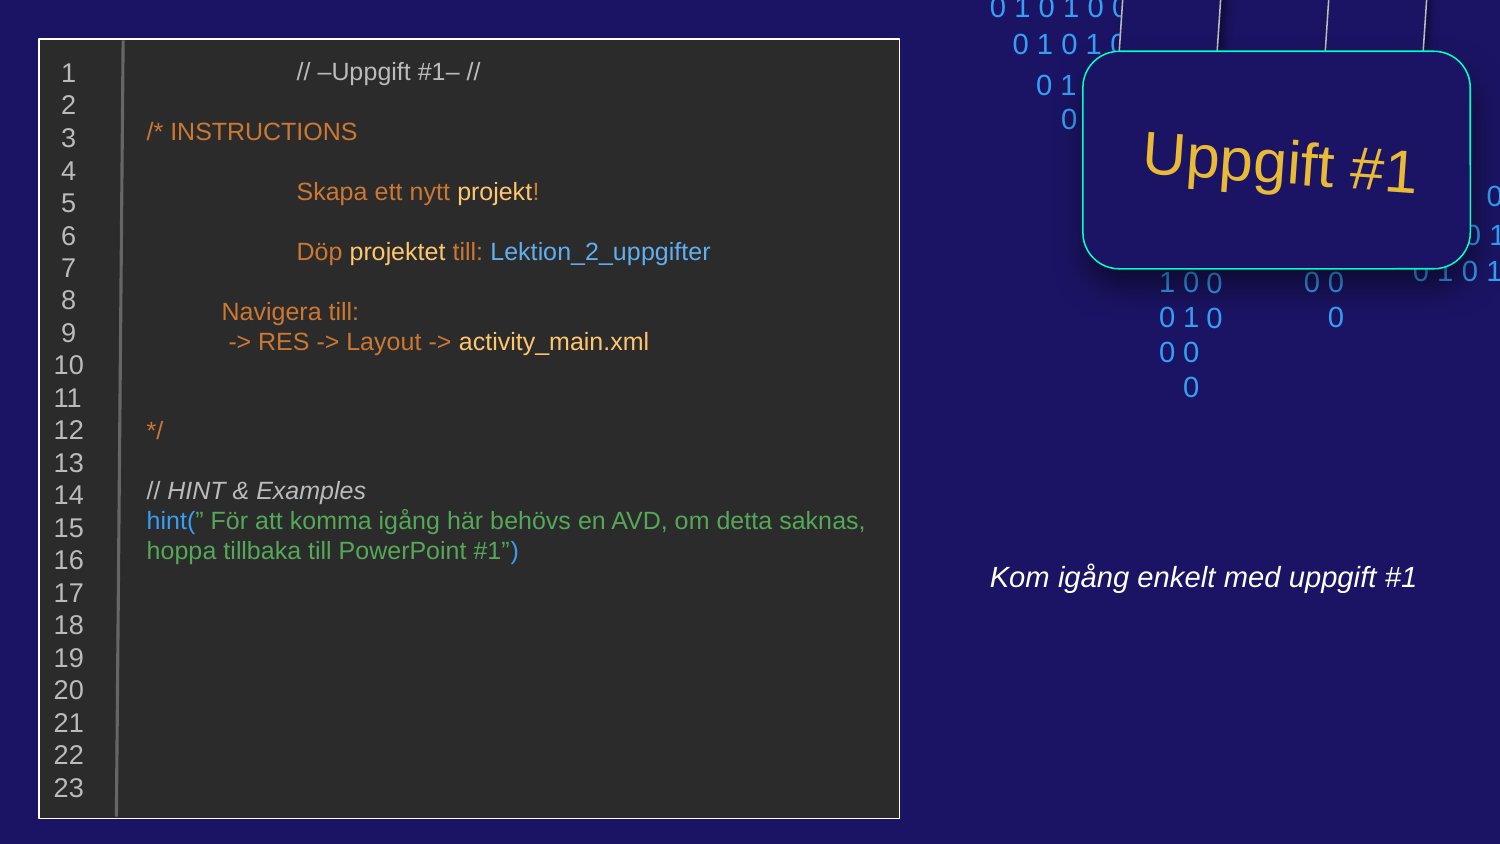

0 1 0 1 0 0 1 0
0 1 0 1 0 0 1 0
0 1 0 1 0 0 1 0
0 1 0 1 0 0 1 0

 1
 2
 3
 4
 5
 6
 7
 8
 9
10
11
12
13
14
15
16
17
18
19
20
21
22
23
// –Uppgift #1– //

/* INSTRUCTIONS

	Skapa ett nytt projekt!

	Döp projektet till: Lektion_2_uppgifter

Navigera till:
 -> RES -> Layout -> activity_main.xml

*/

// HINT & Examples
hint(” För att komma igång här behövs en AVD, om detta saknas, hoppa tillbaka till PowerPoint #1”)

Uppgift #1
0
1
0
0
0
1
0
0
0
1
0
0
0 1 0 1 0 0  0
0 1 0 1 0 1  0
0 1 0 1 0 0 1 0
0
1
0
0
0
1
0
0
0
1
0
0
Kom igång enkelt med uppgift #1